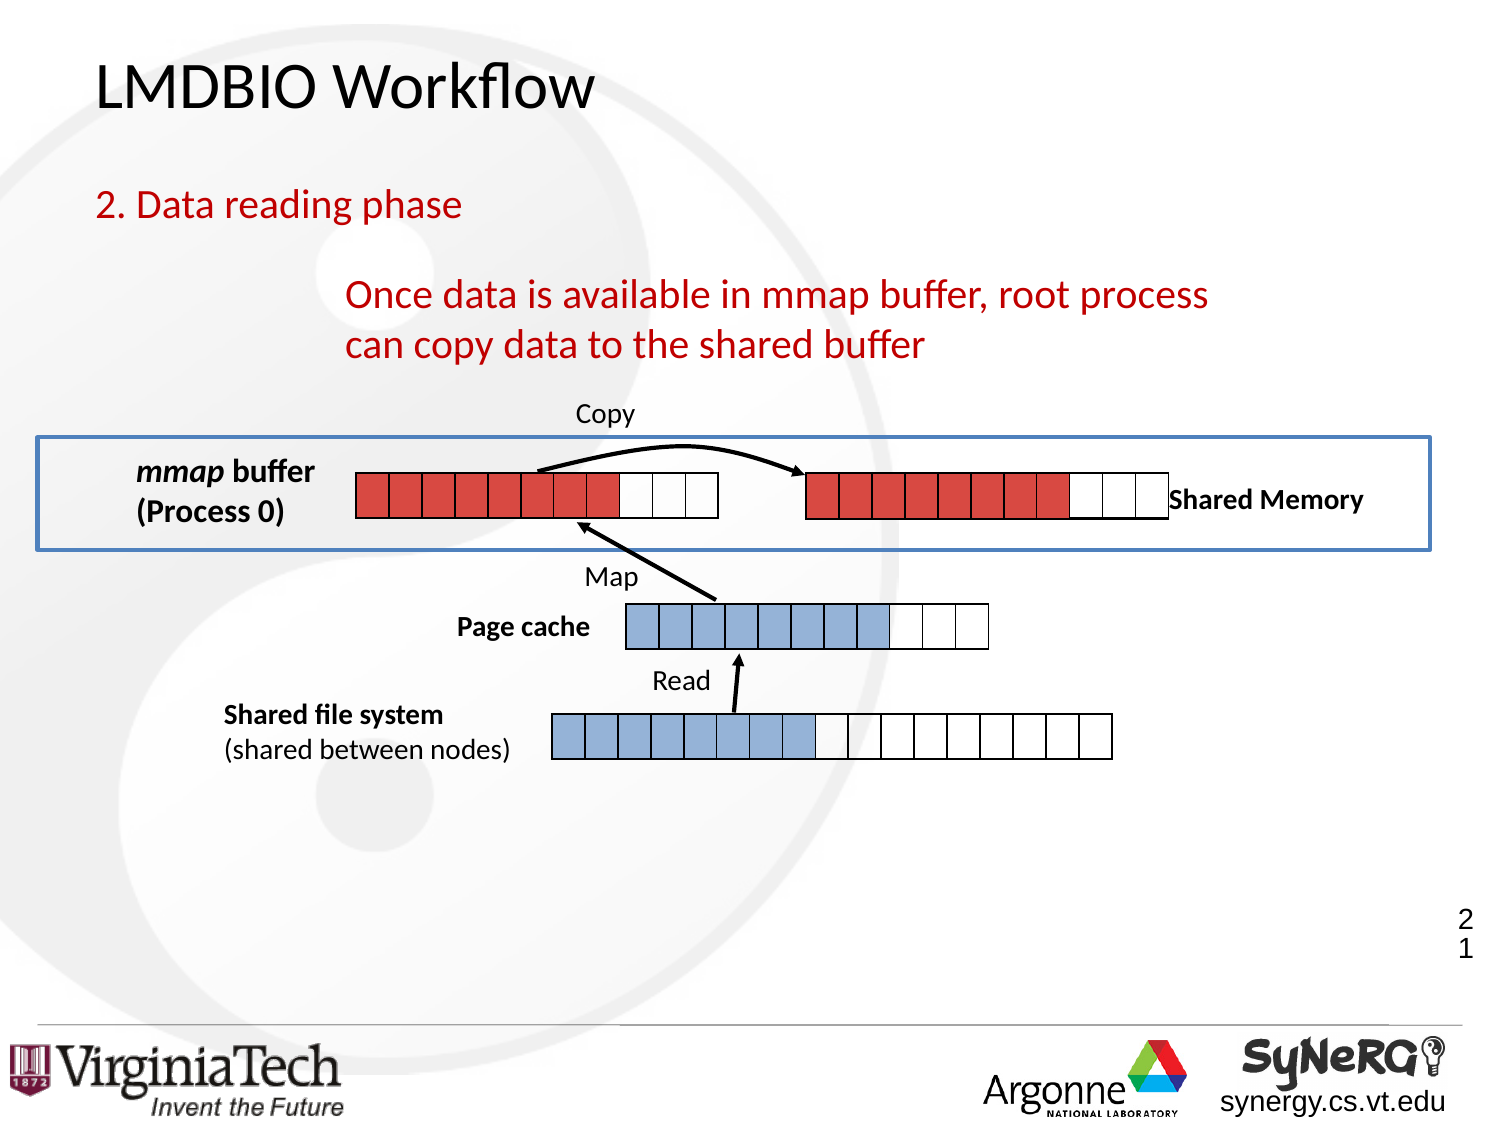

# LMDBIO Workflow
2. Data reading phase
Once data is available in mmap buffer, root process can copy data to the shared buffer
Copy

mmap buffer
(Process 0)

|  |  |  |  |  |  |  |  |  |  |  |
| --- | --- | --- | --- | --- | --- | --- | --- | --- | --- | --- |
|  |  |  |  |  |  |  |  |  |  |  |
| --- | --- | --- | --- | --- | --- | --- | --- | --- | --- | --- |
Shared Memory
|  |  |  |  |  |  |  |  |  |  |  |
| --- | --- | --- | --- | --- | --- | --- | --- | --- | --- | --- |
Map
Page cache
|  |  |  |  |  |  |  |  |  |  |  |
| --- | --- | --- | --- | --- | --- | --- | --- | --- | --- | --- |
Read
Shared file system
(shared between nodes)
|  |  |  |  |  |  |  |  |  |  |  |  |  |  |  |  |  |
| --- | --- | --- | --- | --- | --- | --- | --- | --- | --- | --- | --- | --- | --- | --- | --- | --- |
21